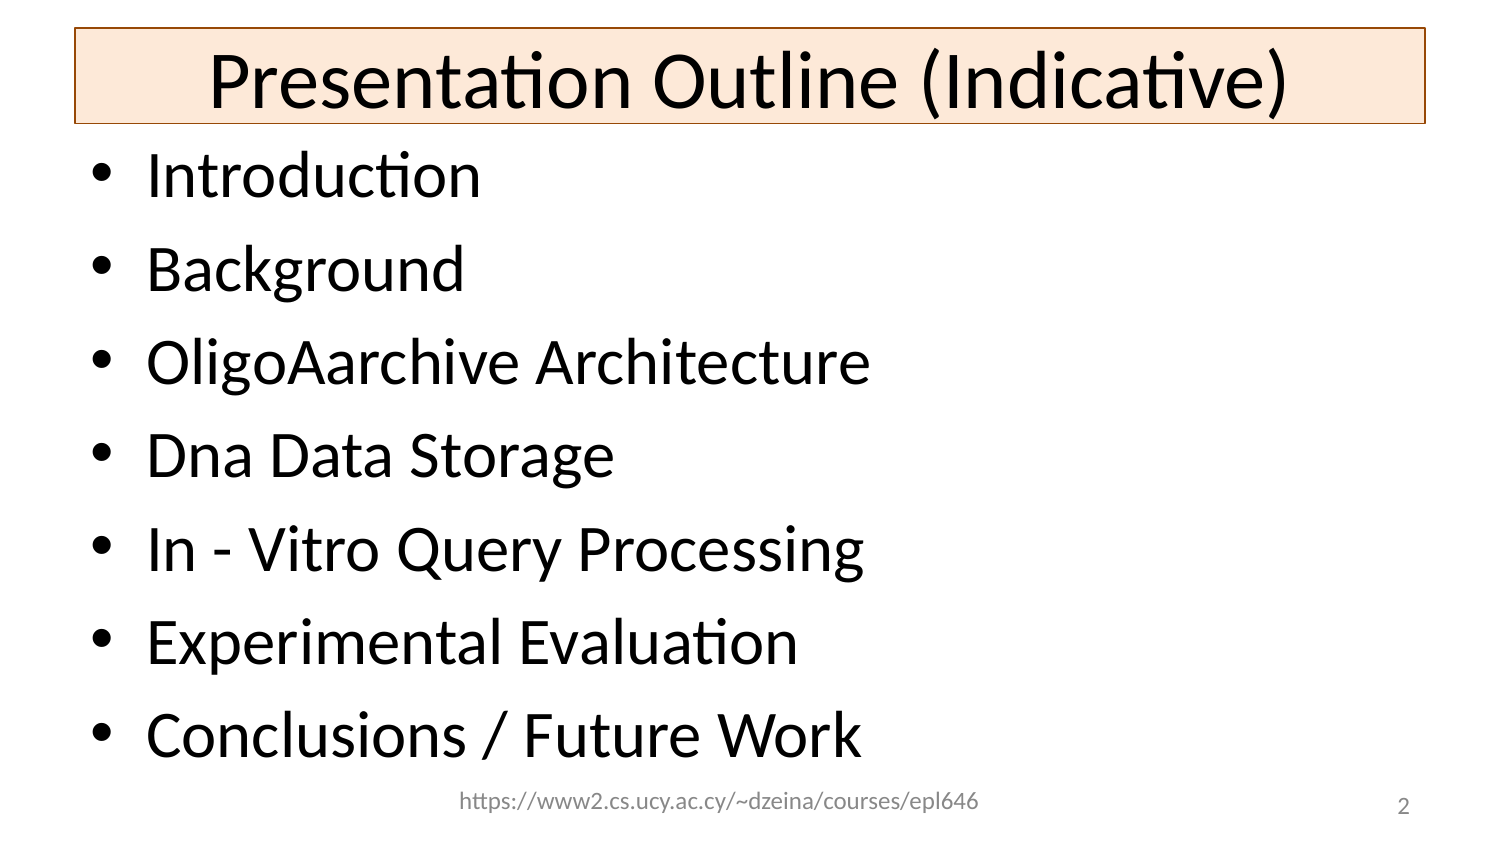

# Presentation Outline (Indicative)
Introduction
Background
OligoAarchive Architecture
Dna Data Storage
In - Vitro Query Processing
Experimental Evaluation
Conclusions / Future Work
https://www2.cs.ucy.ac.cy/~dzeina/courses/epl646
2